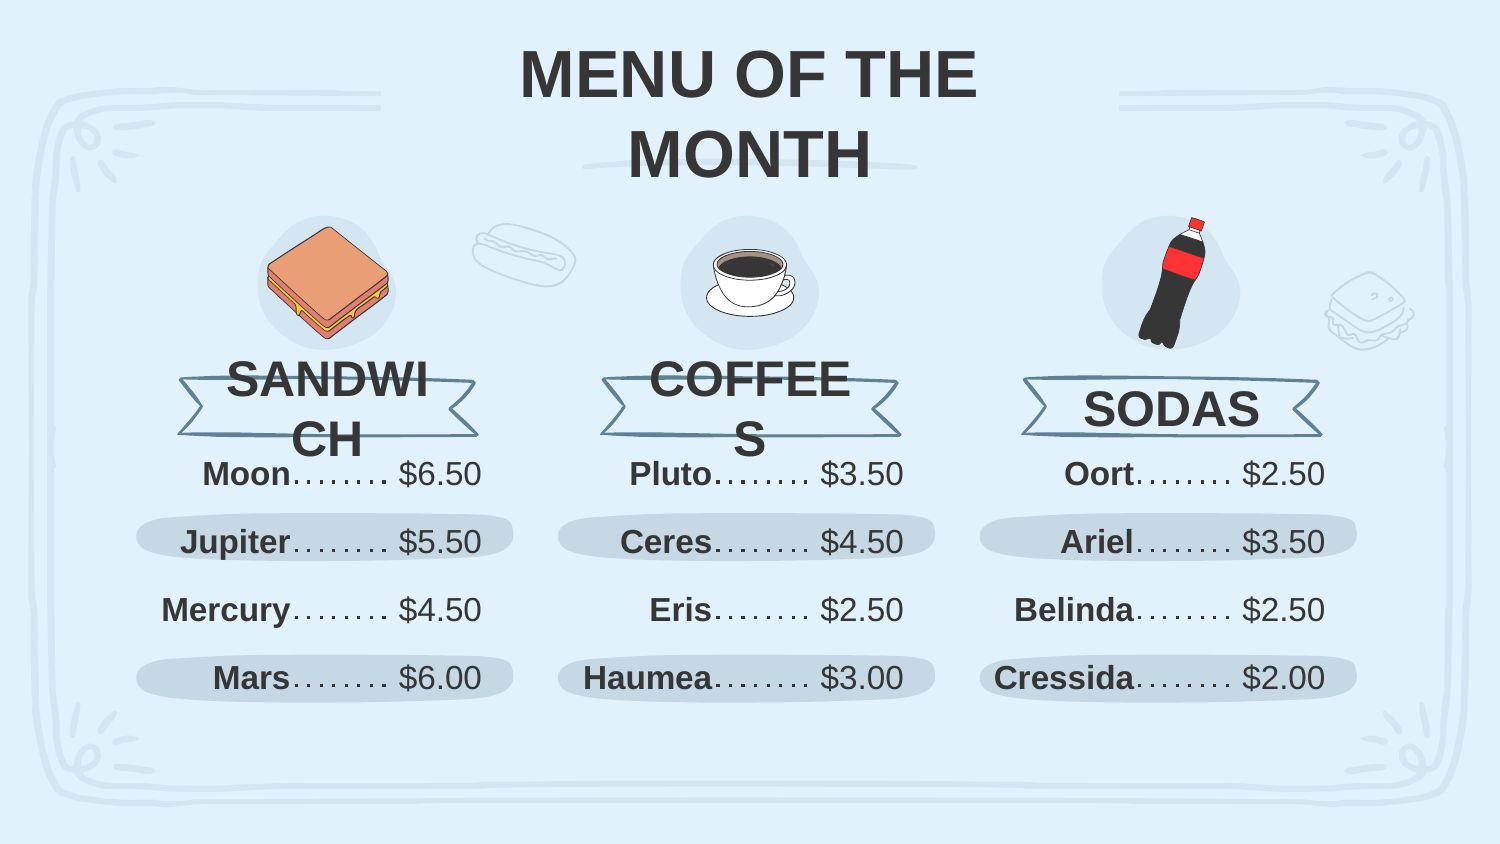

# MENU OF THE MONTH

SANDWICH
COFFEES
SODAS
Moon
$6.50
Pluto
$3.50
Oort
$2.50

Jupiter
Ceres
Ariel
$5.50
$4.50
$3.50
$4.50
$2.50
$2.50
Mercury
Eris
Belinda

Mars
$6.00
Haumea
$3.00
Cressida
$2.00